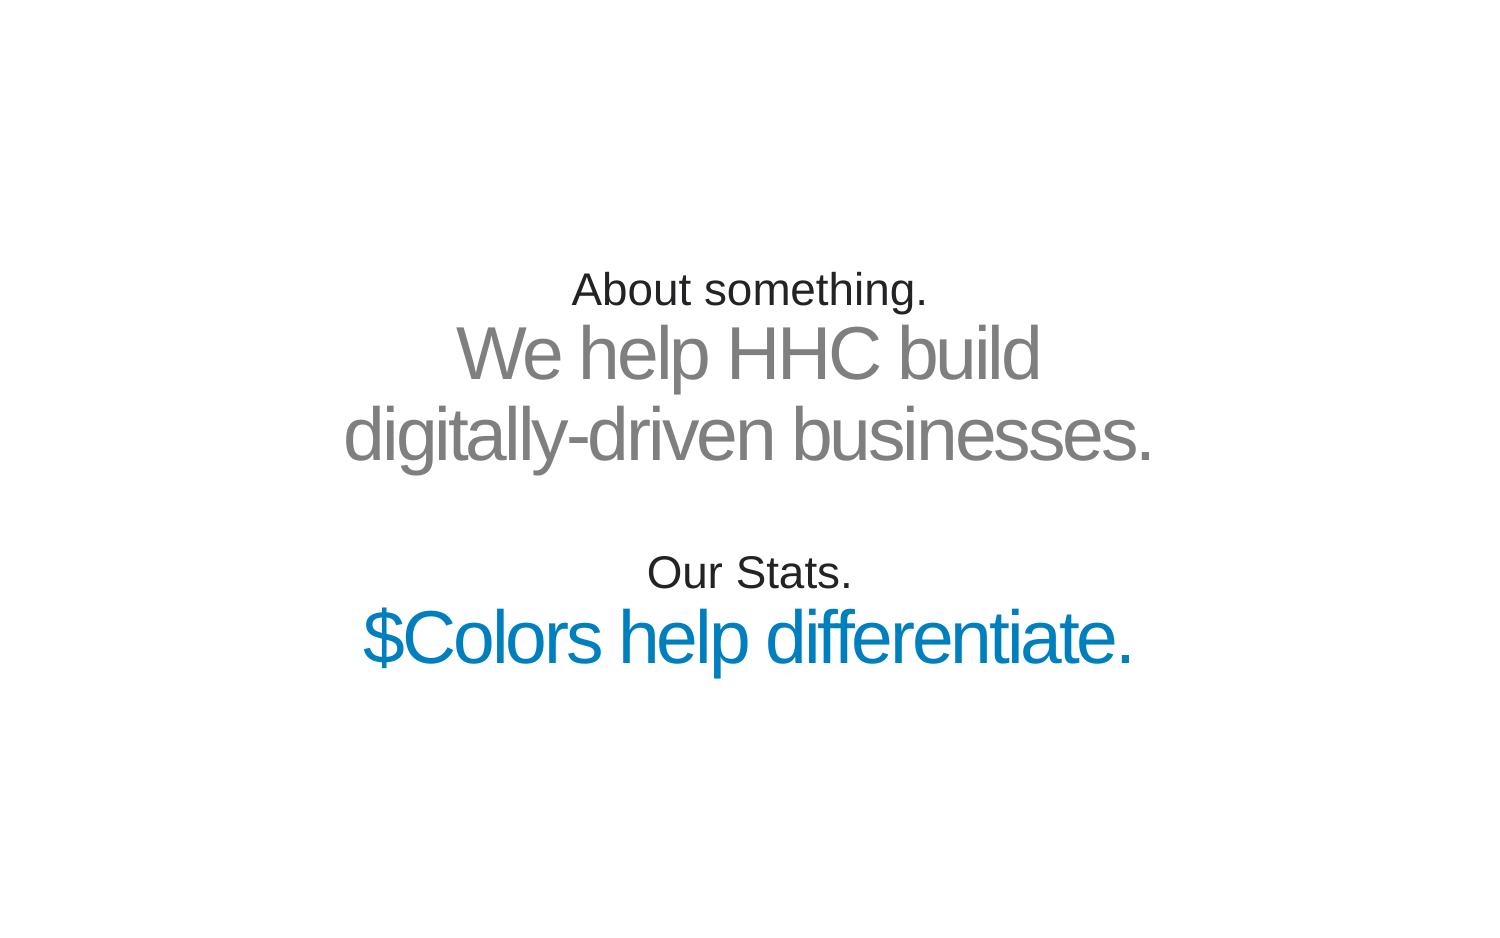

# About something. We help HHC build digitally-driven businesses. Our Stats. $Colors help differentiate.